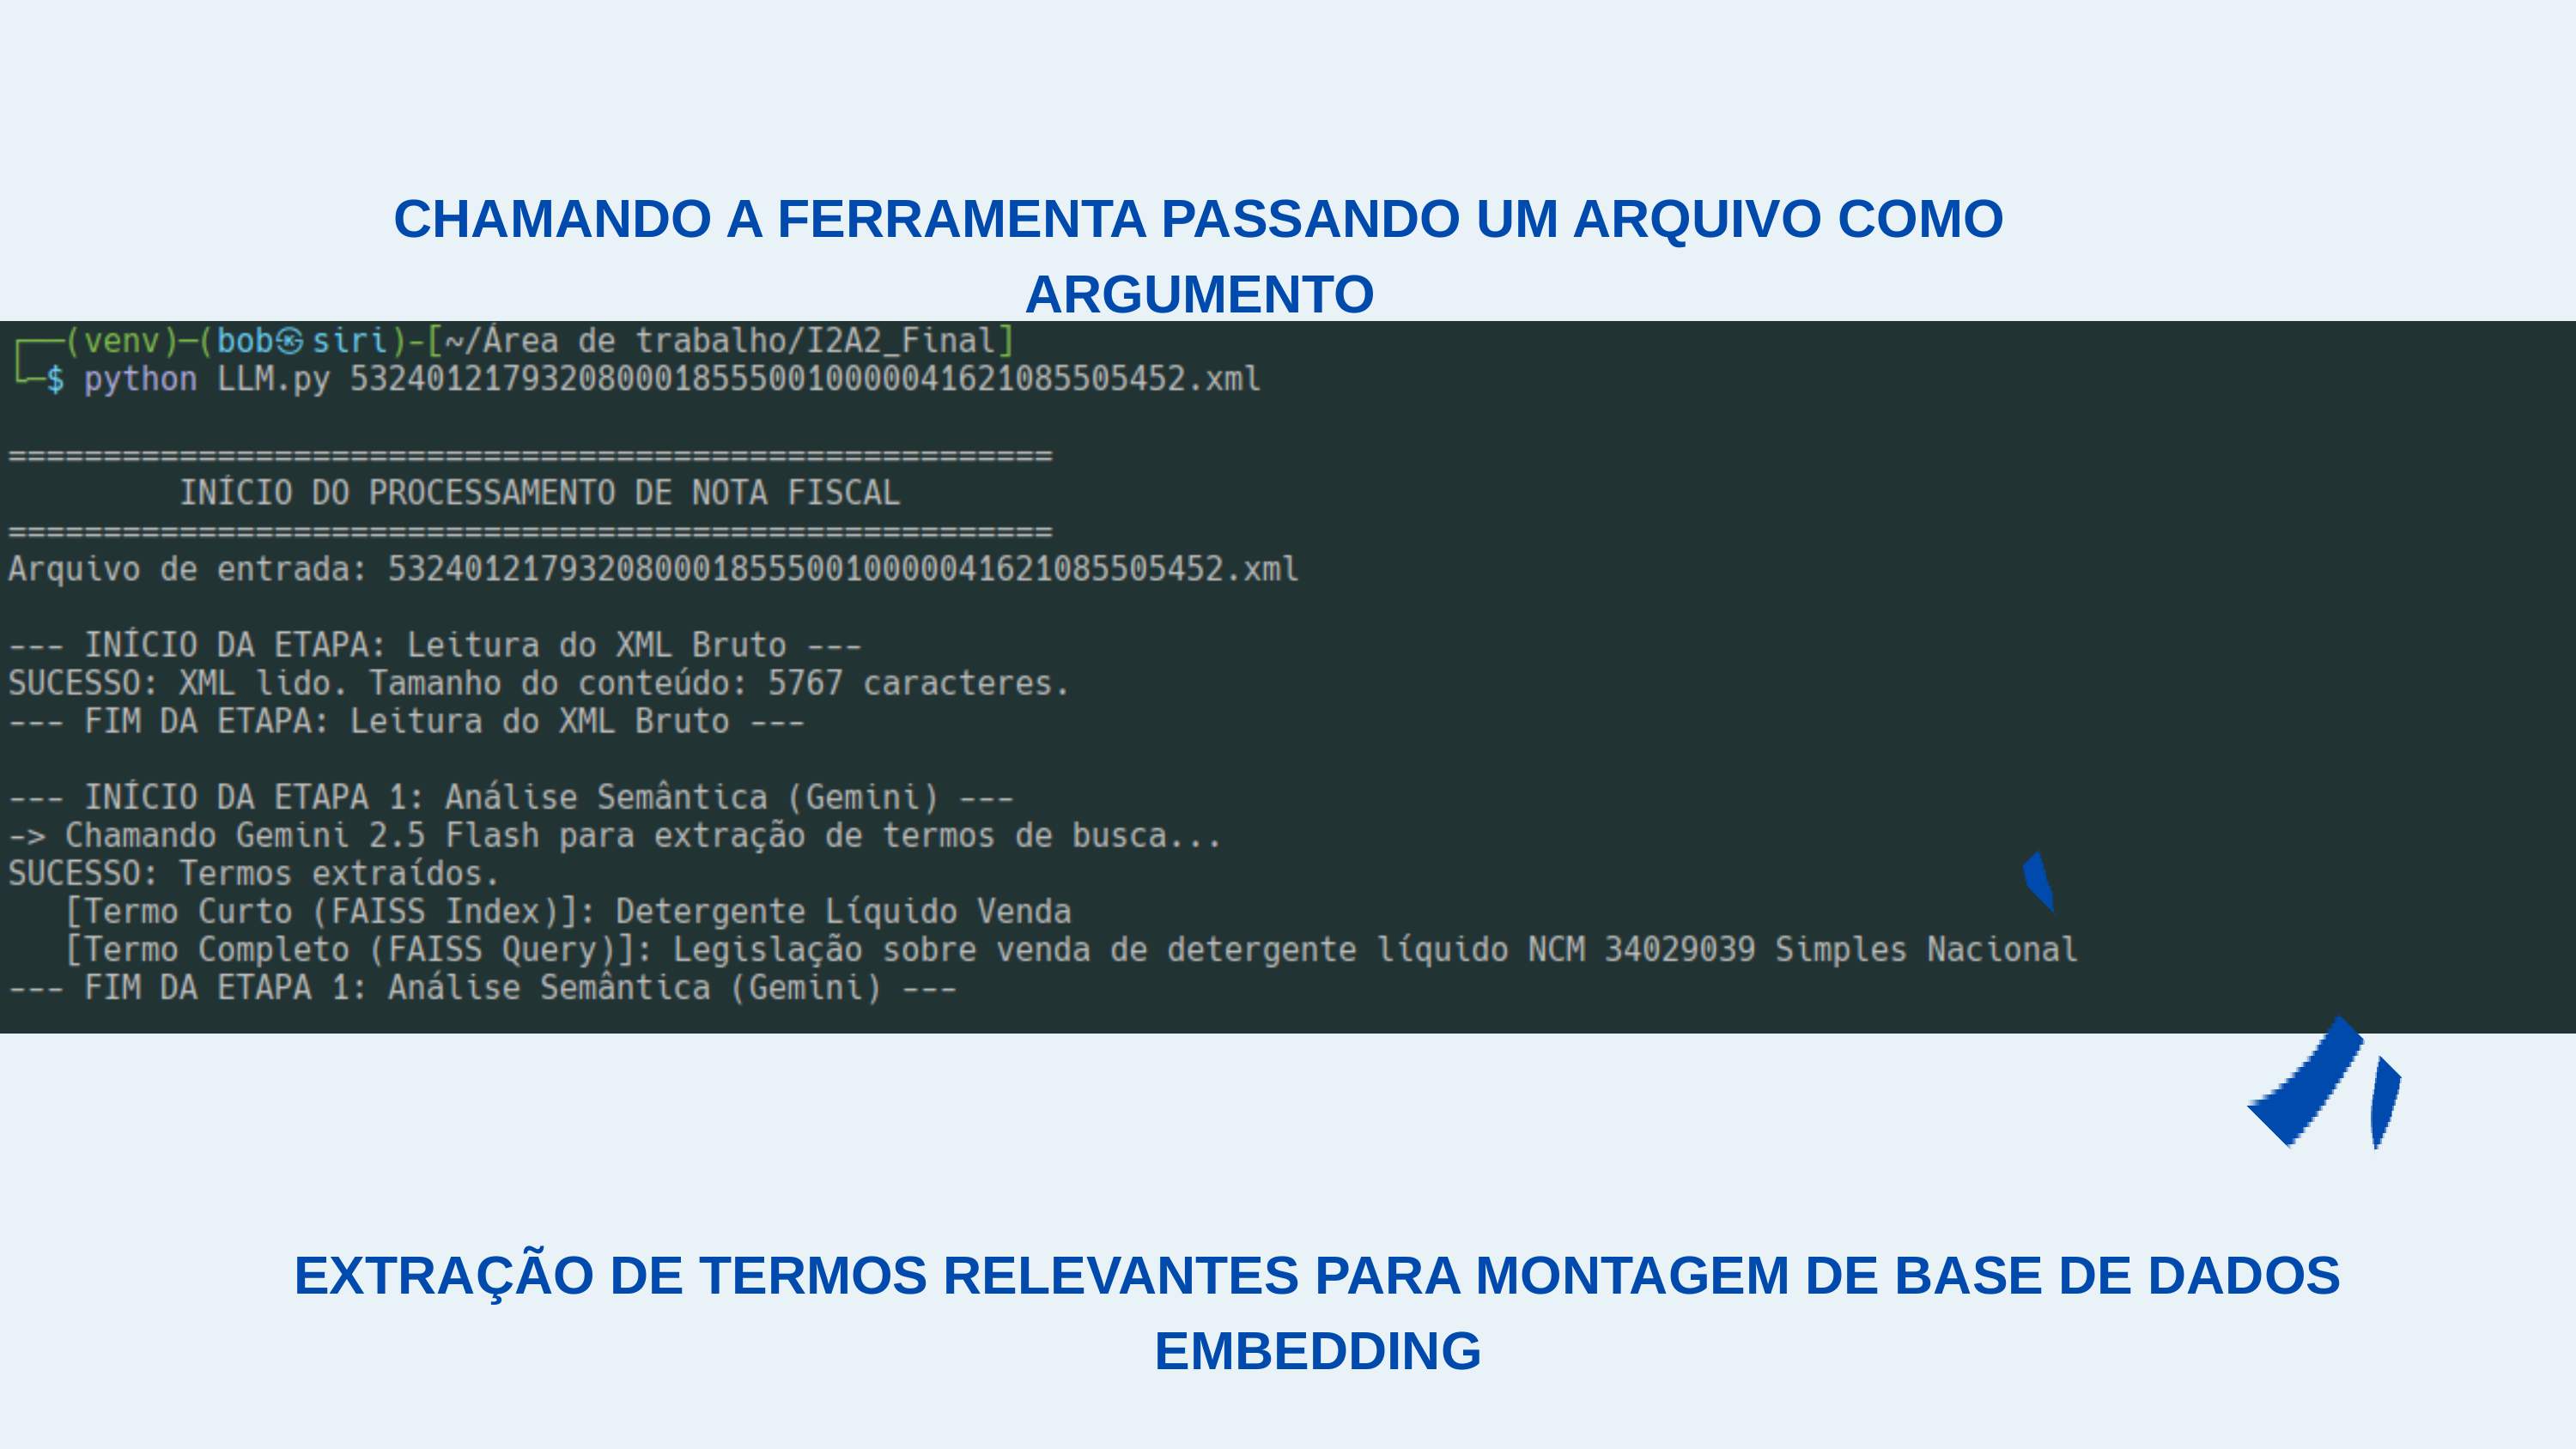

CHAMANDO A FERRAMENTA PASSANDO UM ARQUIVO COMO ARGUMENTO

EXTRAÇÃO DE TERMOS RELEVANTES PARA MONTAGEM DE BASE DE DADOS EMBEDDING